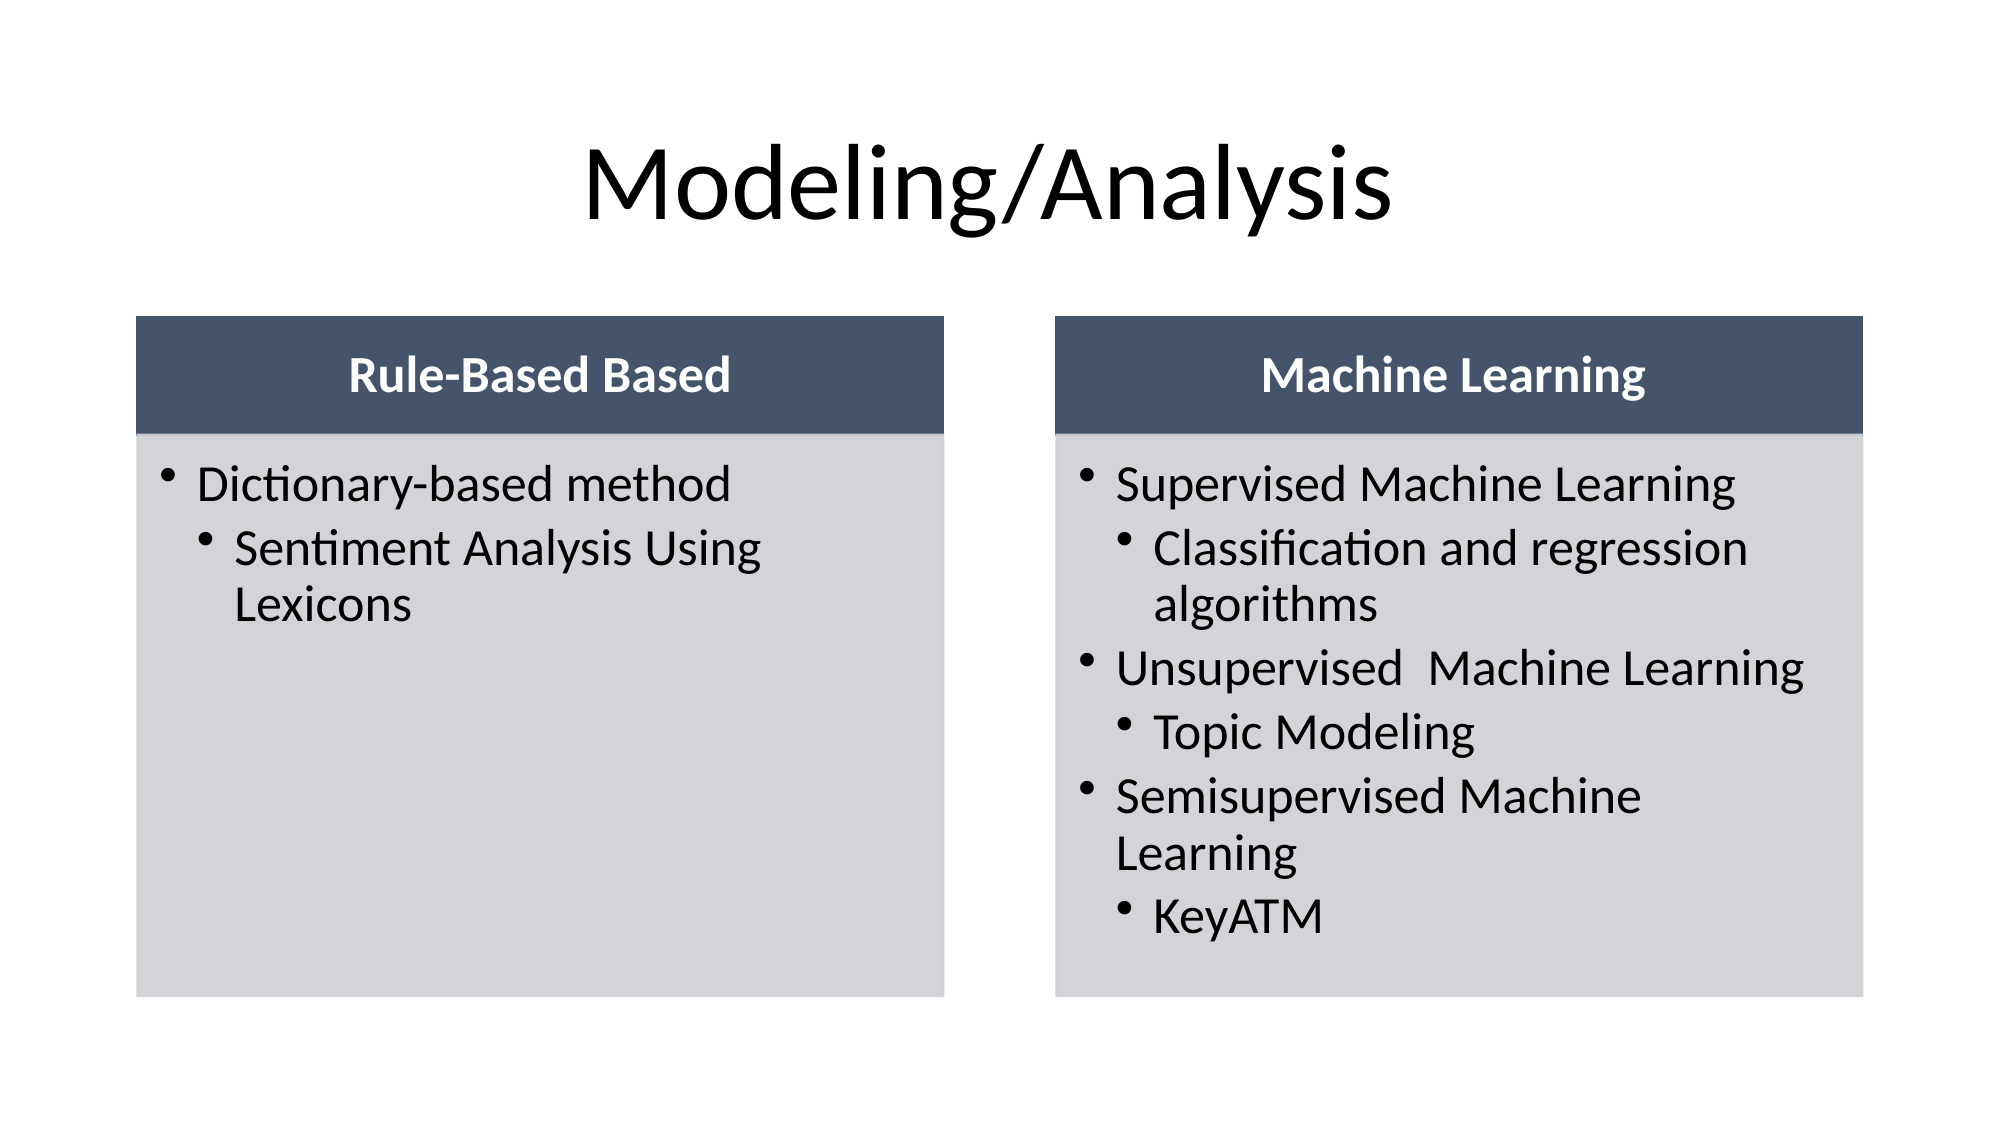

# Modeling/Analysis ​
Rule-Based Based
Dictionary-based method
Sentiment Analysis Using Lexicons
Machine Learning
Supervised Machine Learning
Classification and regression algorithms
Unsupervised  Machine Learning
Topic Modeling
Semisupervised Machine Learning
KeyATM